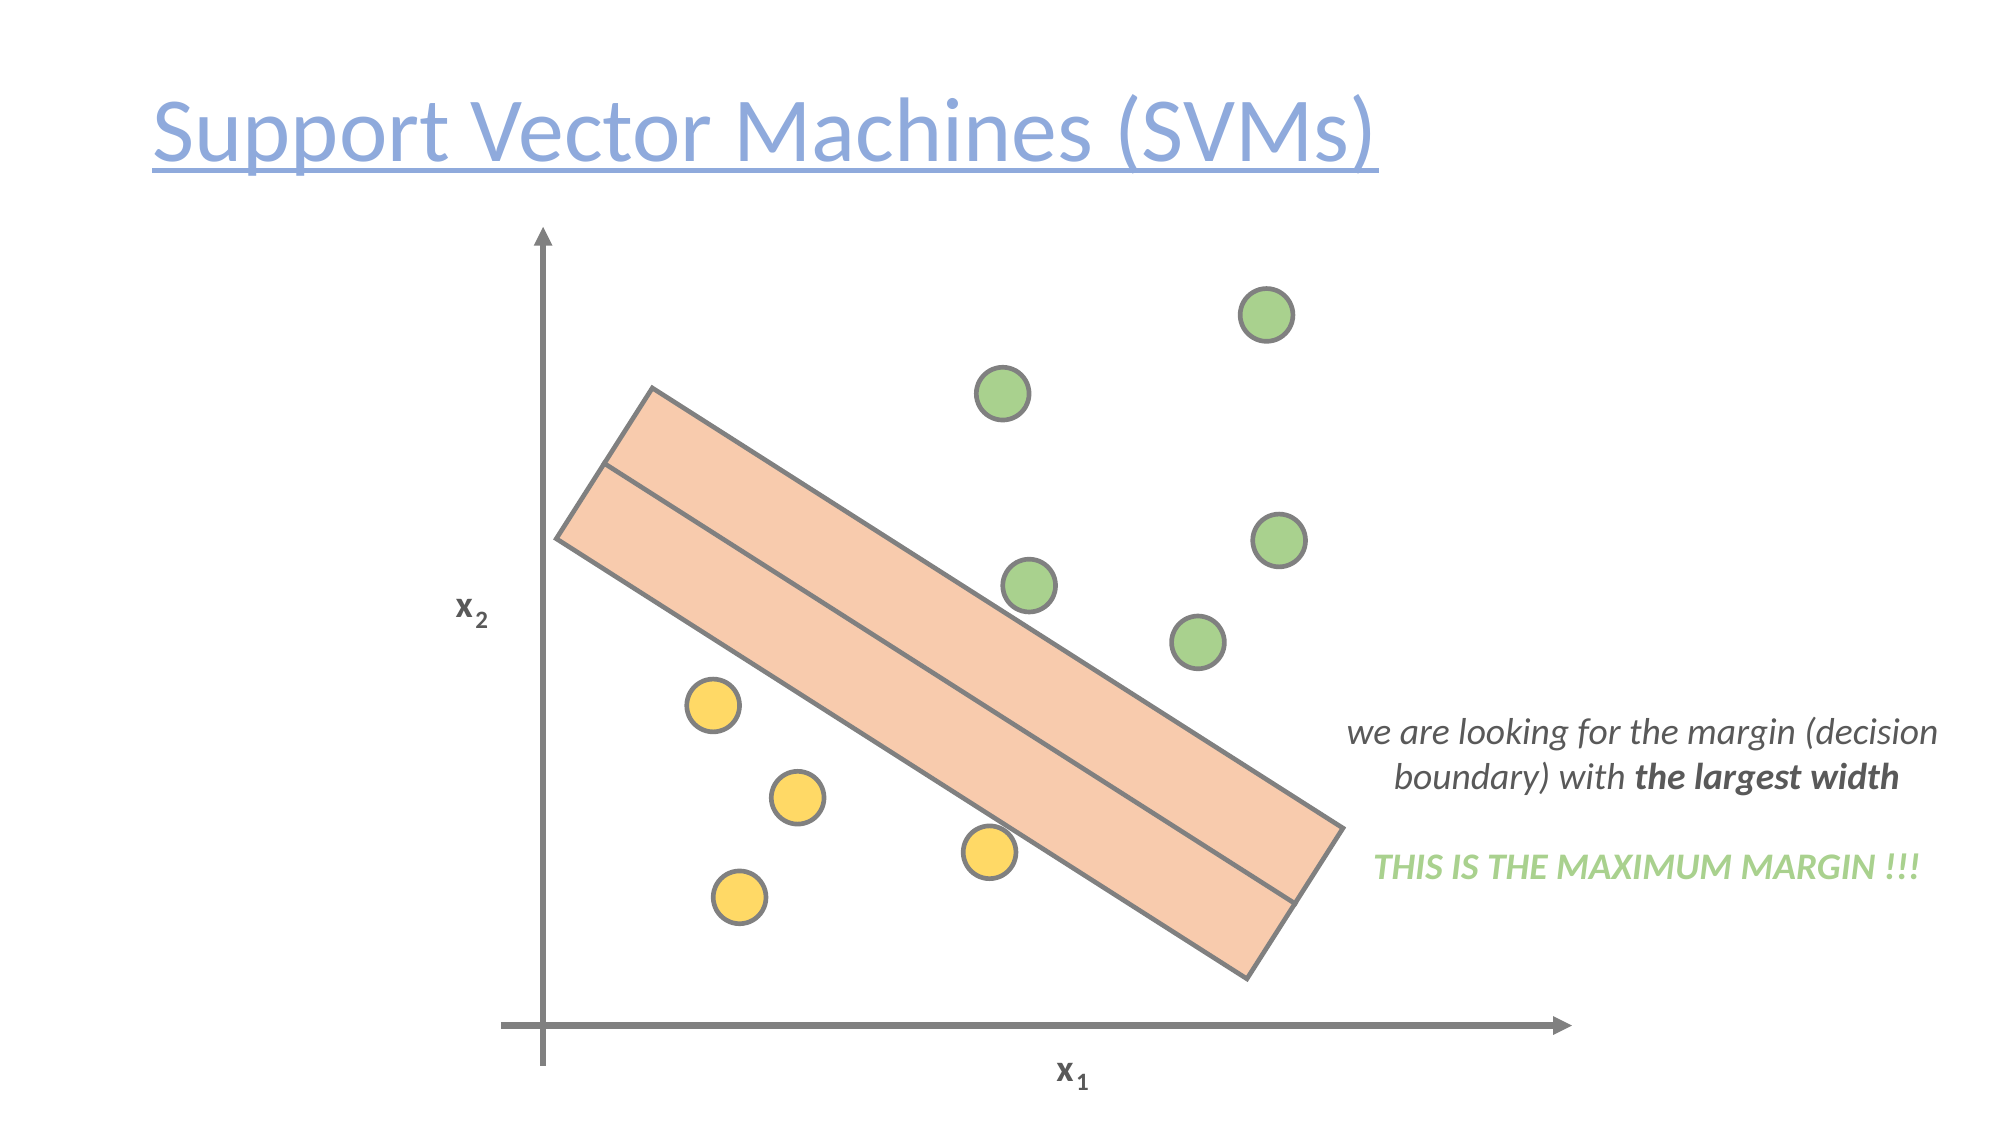

# Support Vector Machines (SVMs)

x
2

we are looking for the margin (decision
boundary) with the largest width

THIS IS THE MAXIMUM MARGIN !!!

x
1